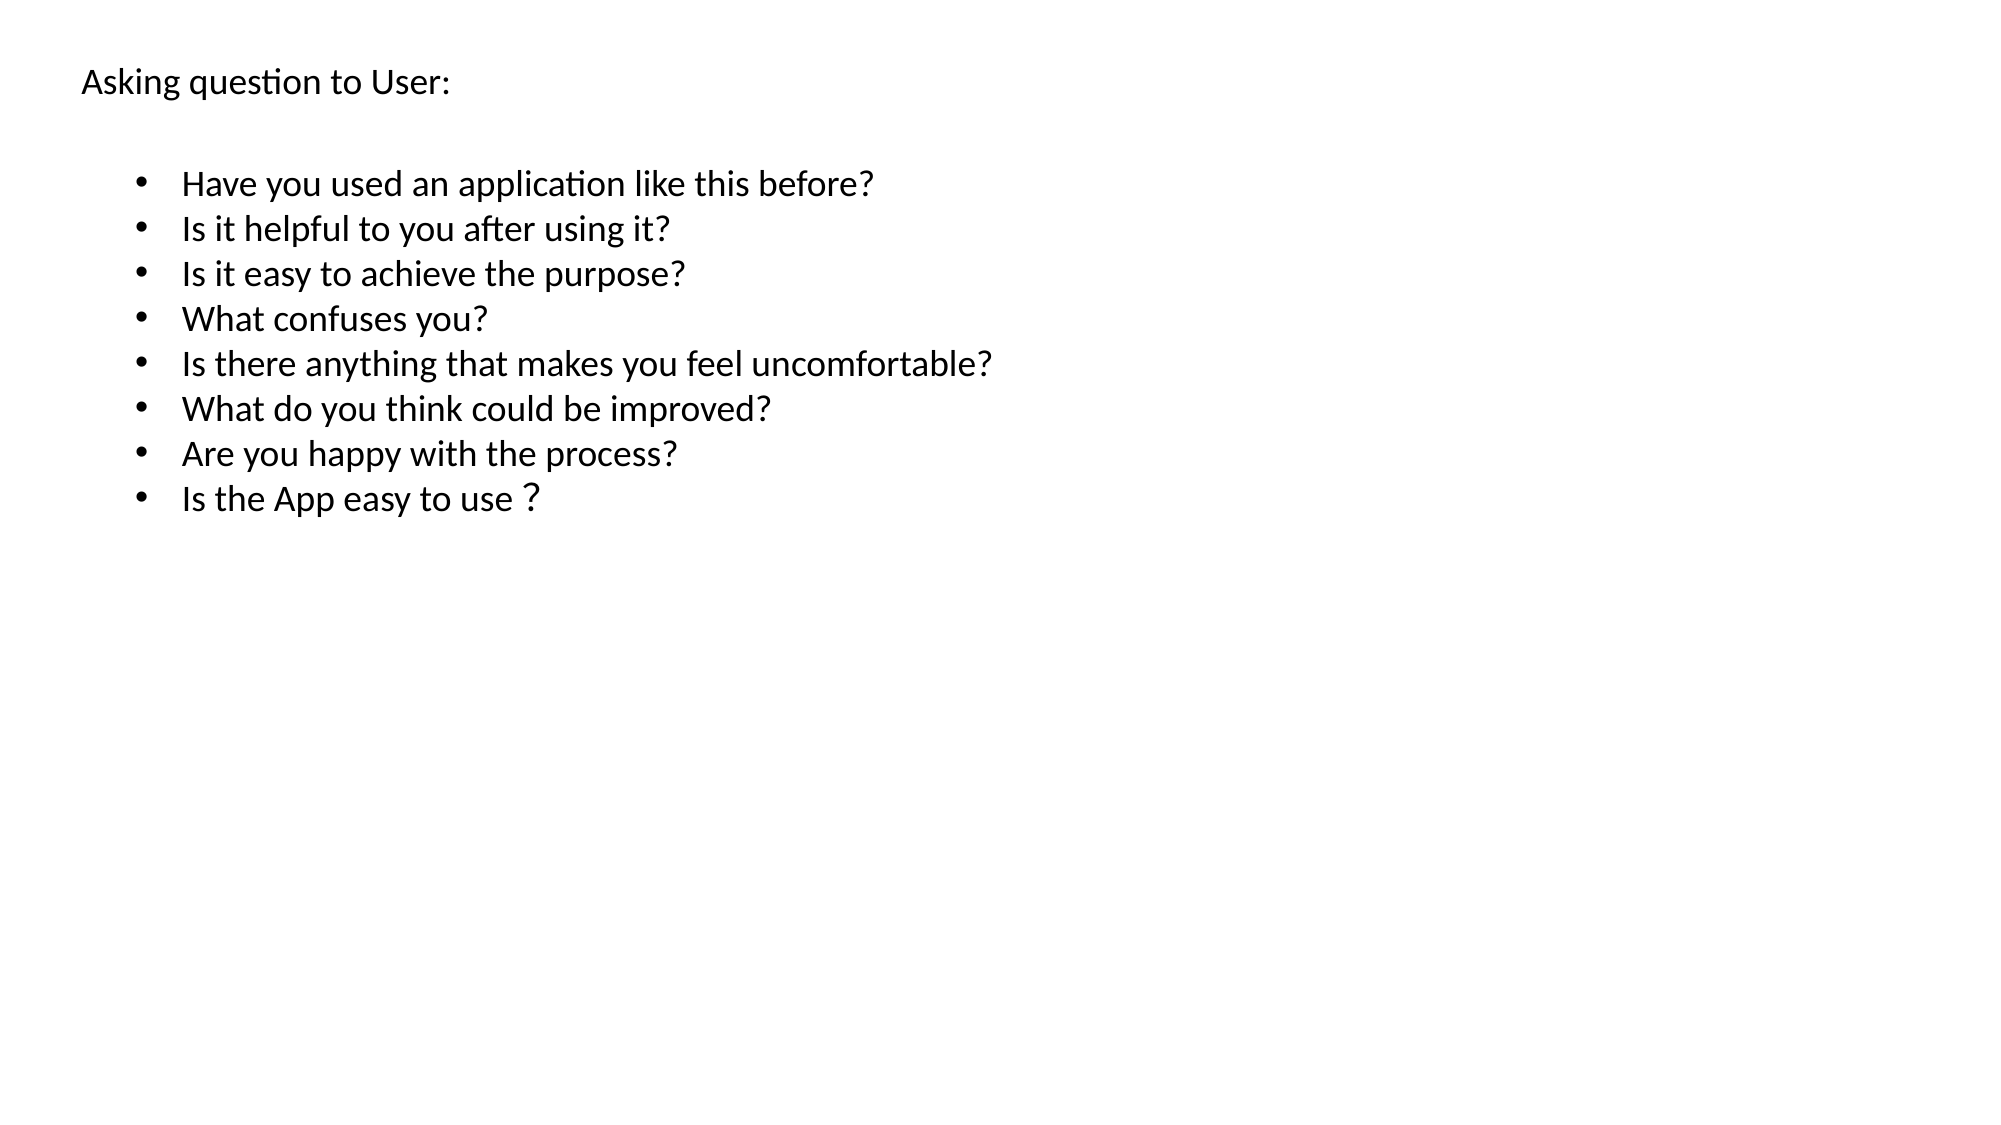

Asking question to User:
Have you used an application like this before?
Is it helpful to you after using it?
Is it easy to achieve the purpose?
What confuses you?
Is there anything that makes you feel uncomfortable?
What do you think could be improved?
Are you happy with the process?
Is the App easy to use？